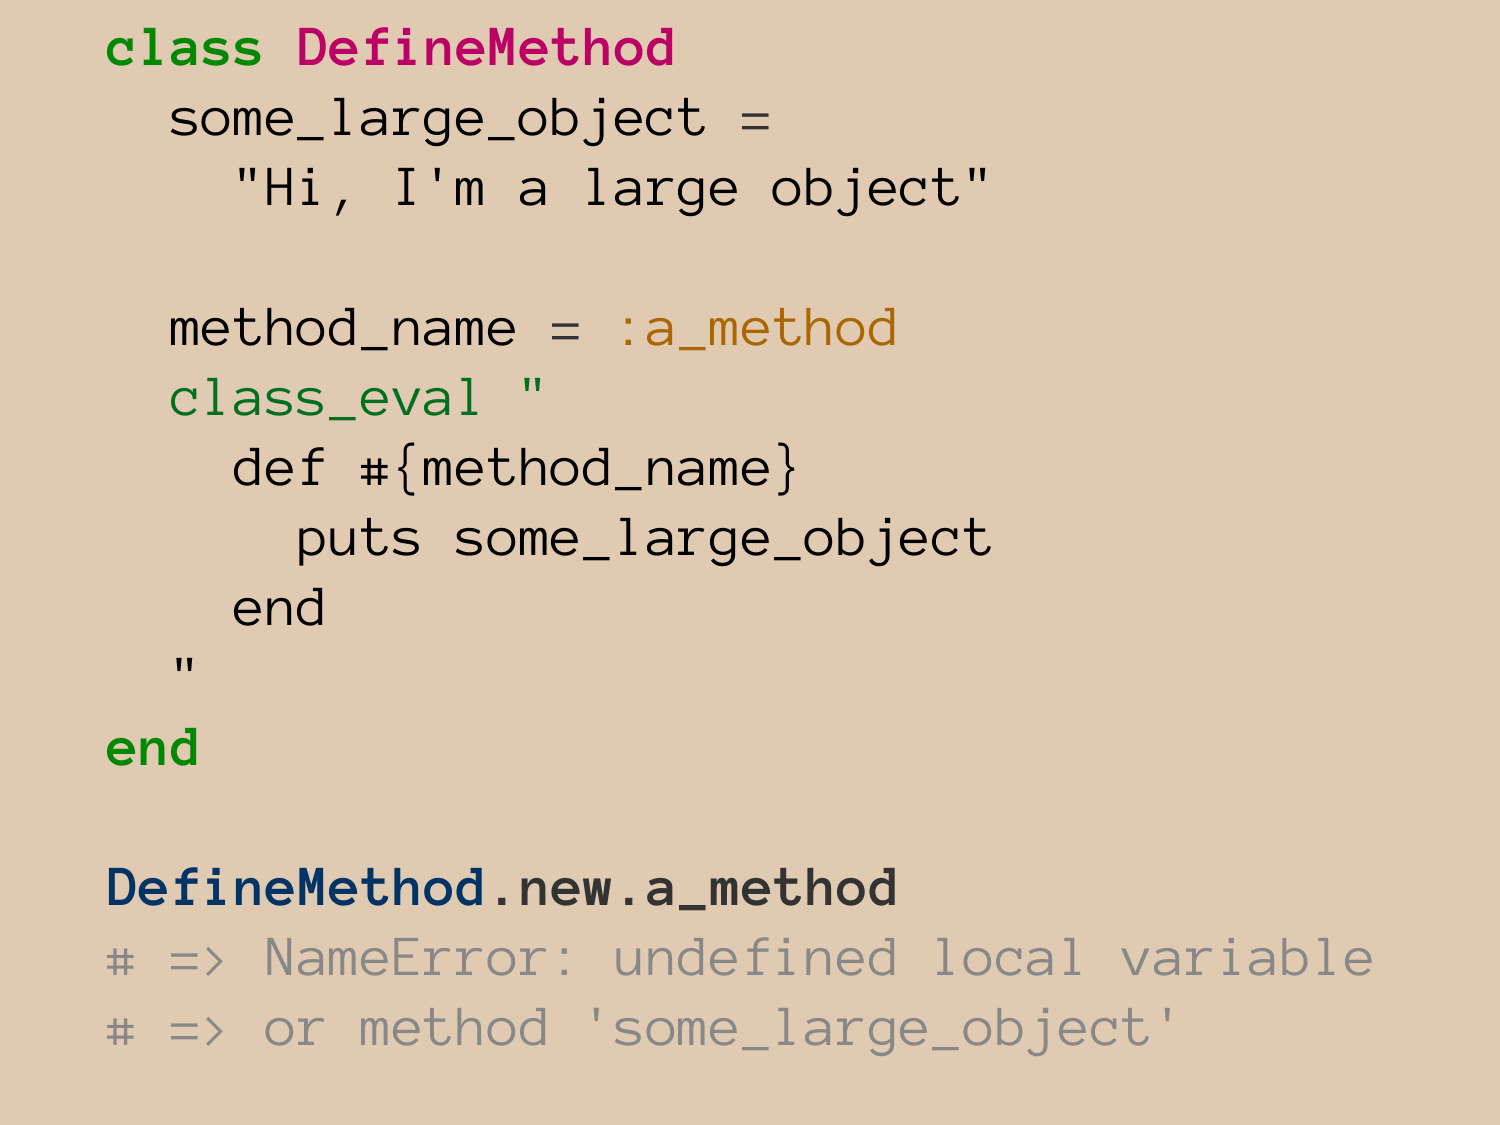

class DefineMethod
  some_large_object =
    "Hi, I'm a large object"

  method_name = :a_method
  class_eval "
    def #{method_name}
      puts some_large_object
    end
  "
end

DefineMethod.new.a_method
# => NameError: undefined local variable
# => or method 'some_large_object'